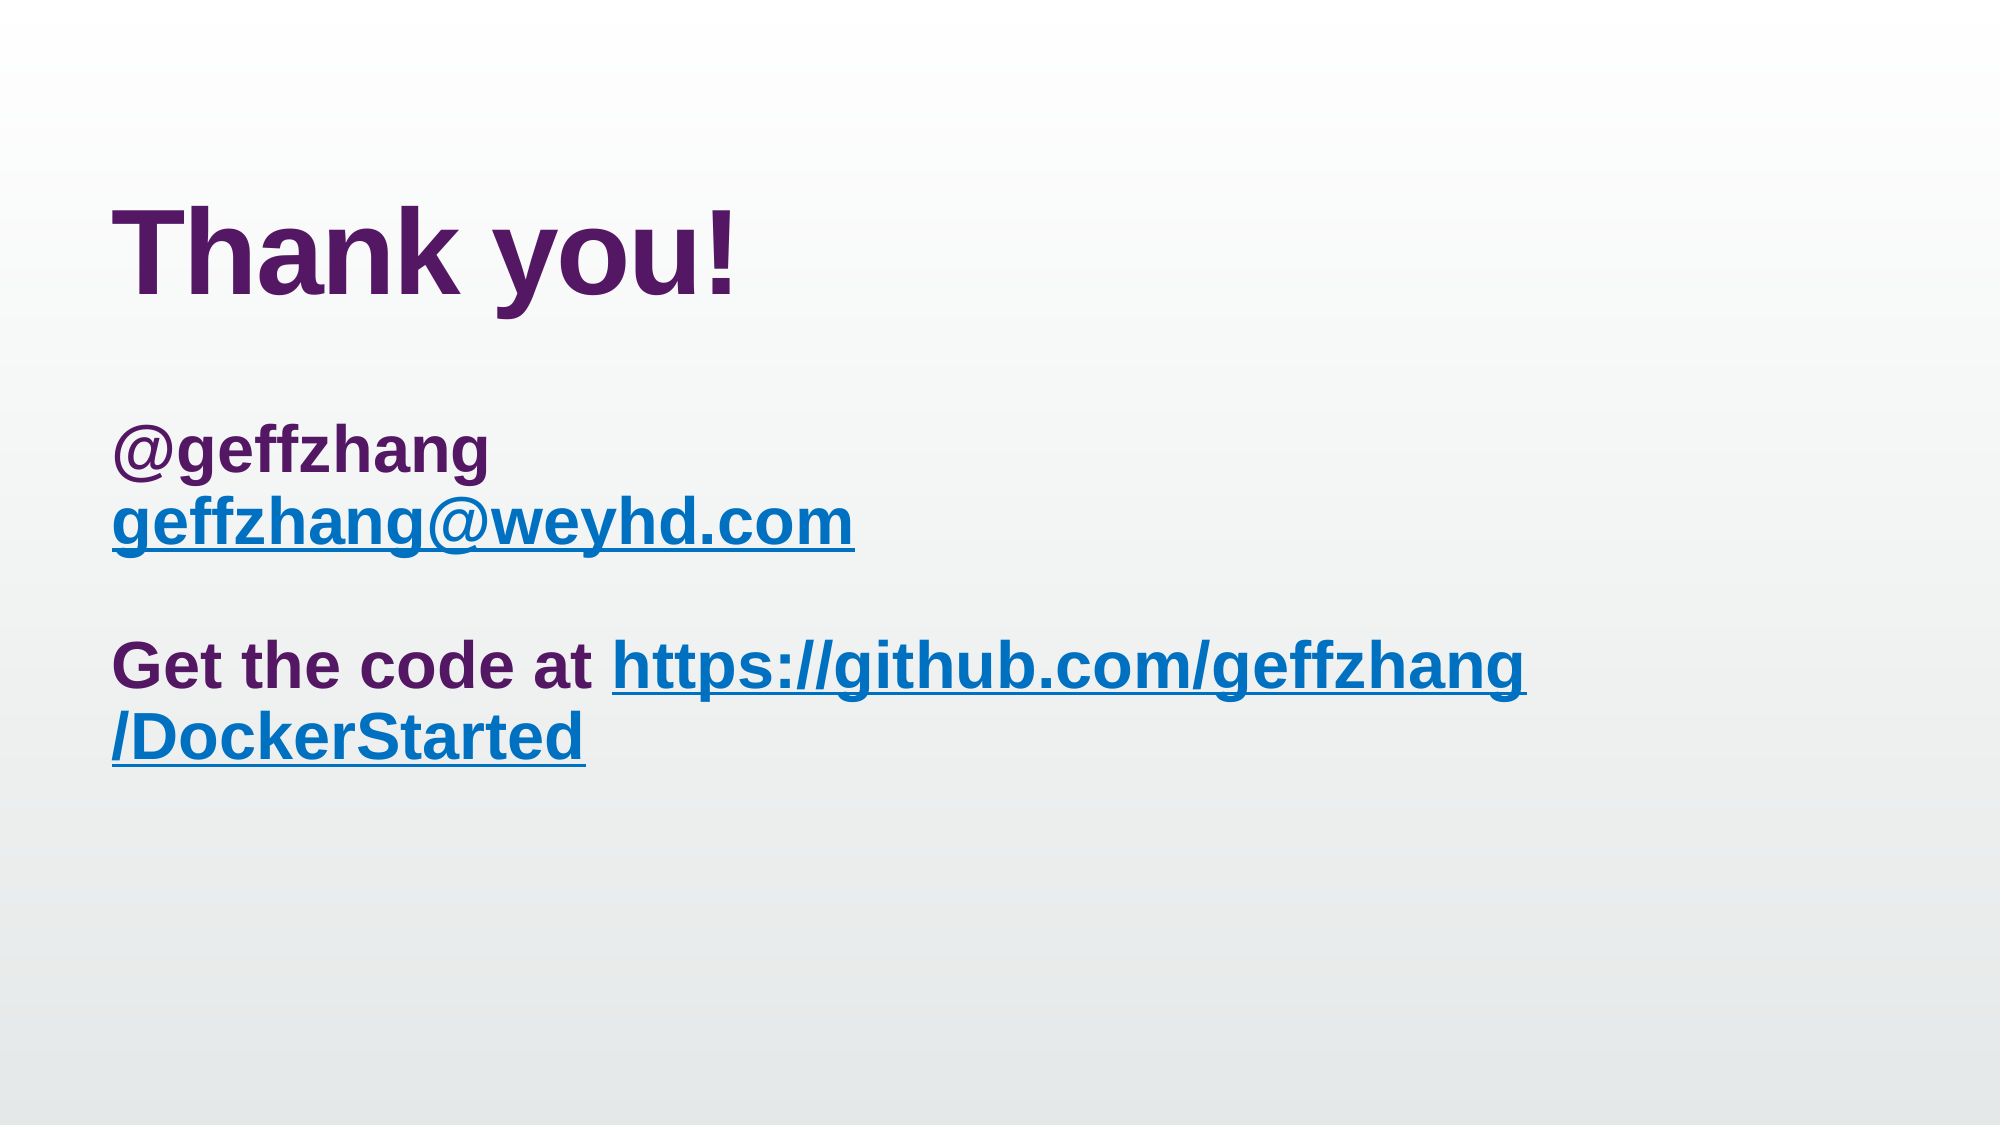

Thank you!
@geffzhang
geffzhang@weyhd.com

Get the code at https://github.com/geffzhang/DockerStarted